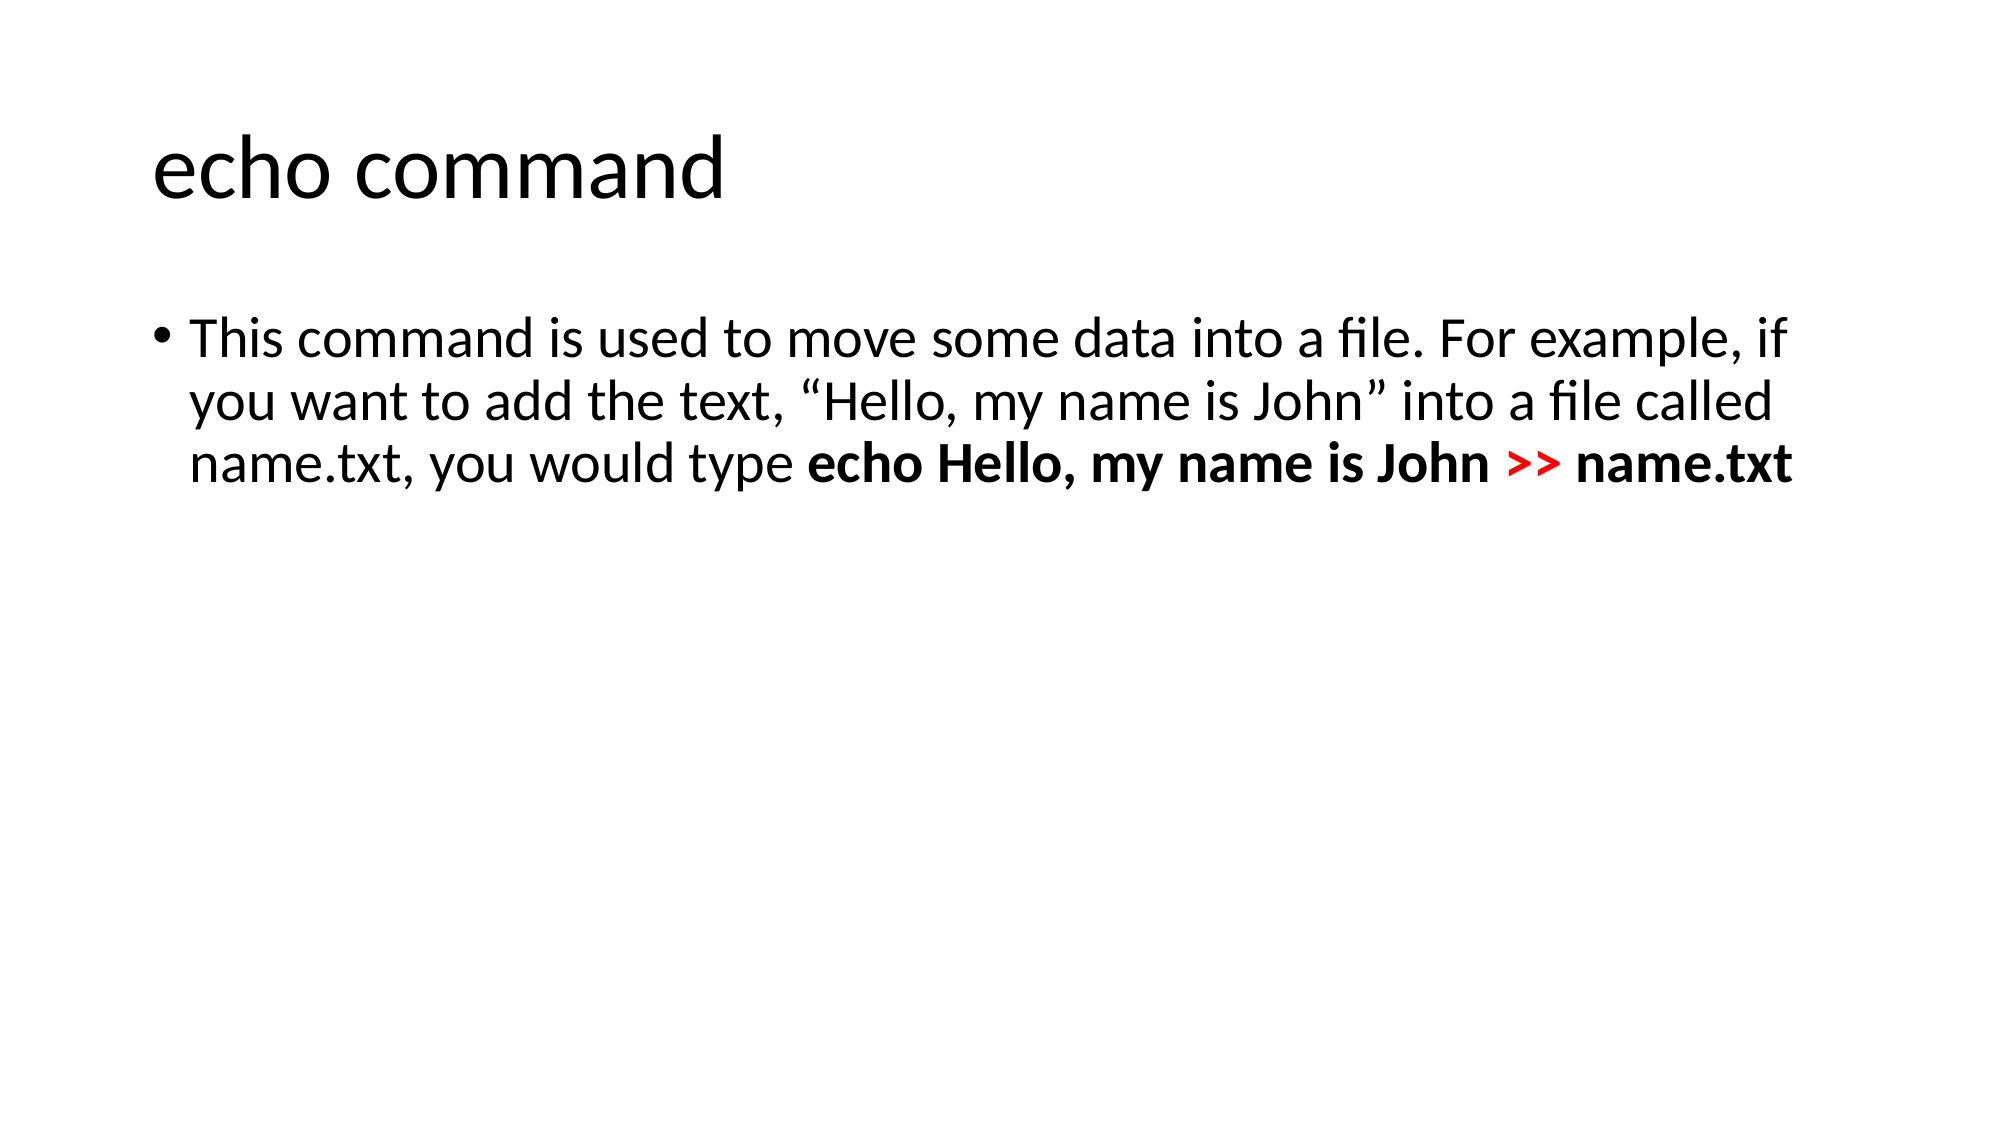

# echo command
This command is used to move some data into a file. For example, if you want to add the text, “Hello, my name is John” into a file called name.txt, you would type echo Hello, my name is John >> name.txt